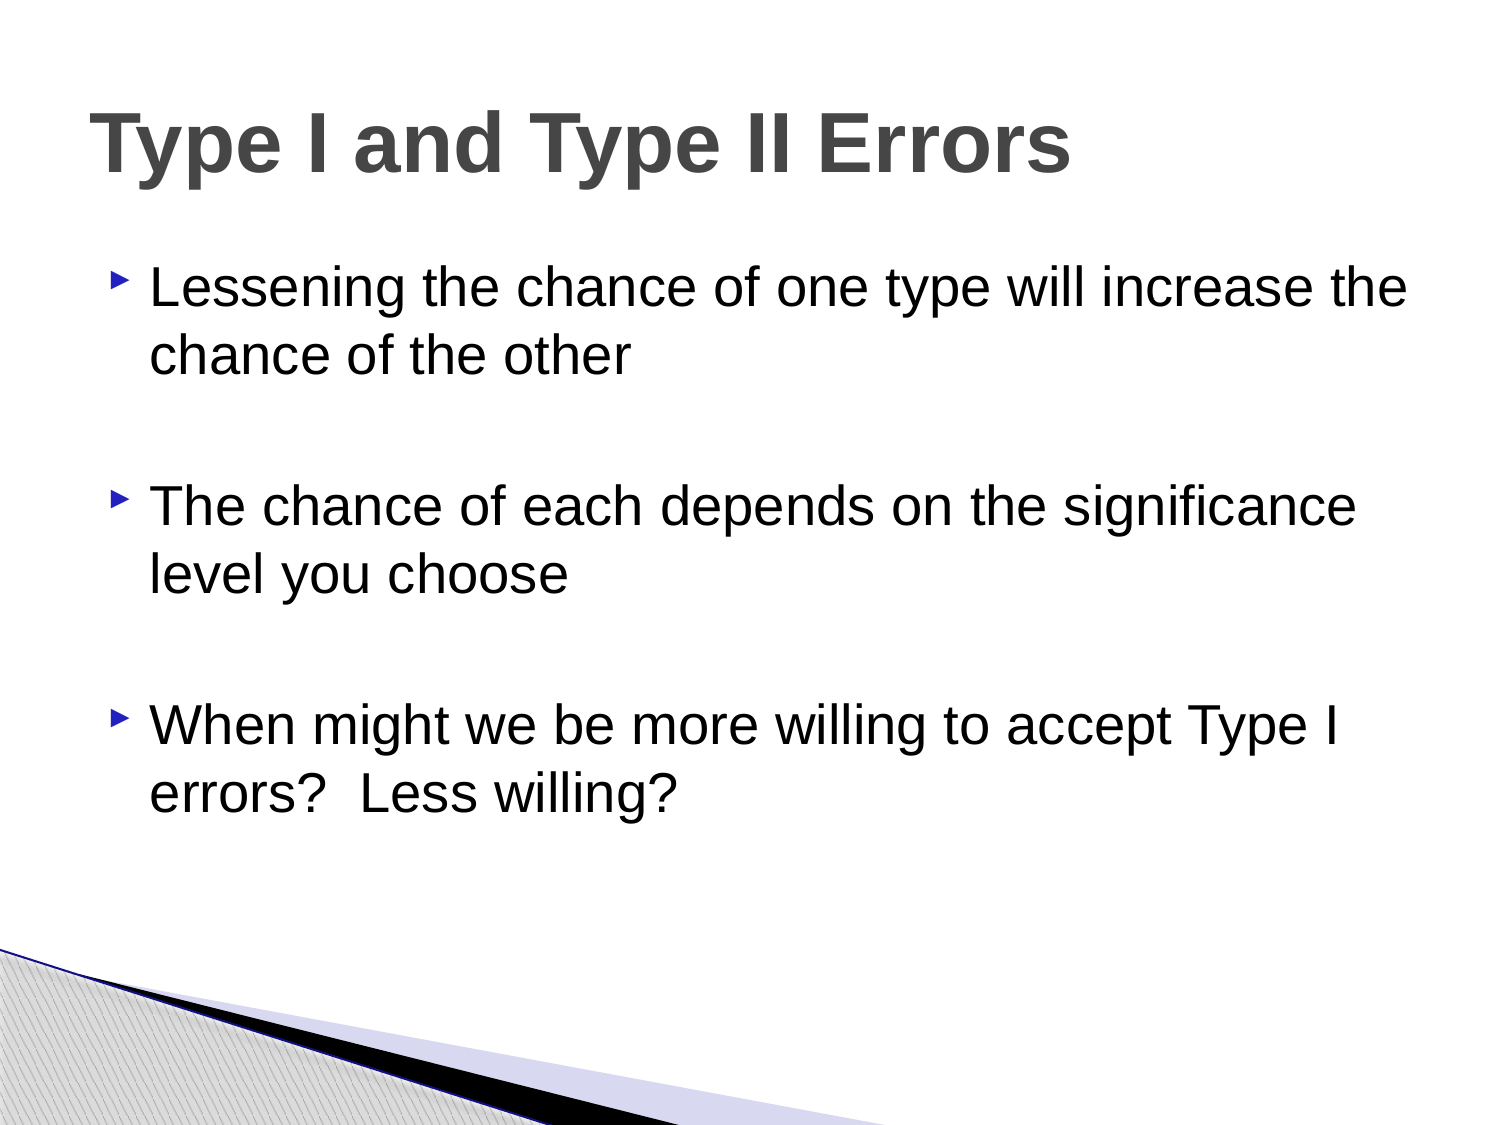

# Type I and Type II Errors
Lessening the chance of one type will increase the chance of the other

The chance of each depends on the significance level you choose

When might we be more willing to accept Type I errors?  Less willing?